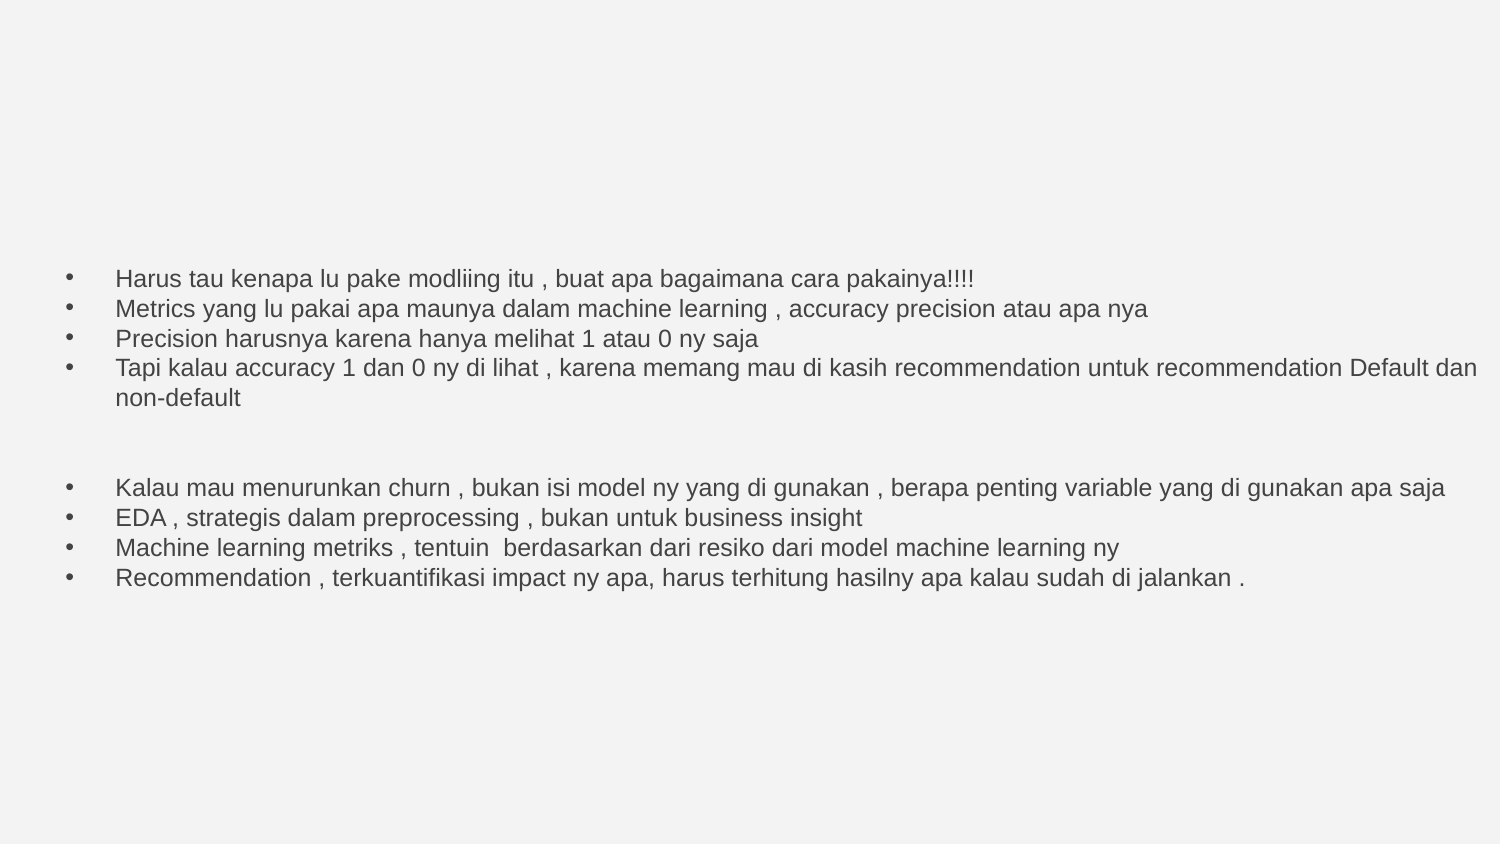

Harus tau kenapa lu pake modliing itu , buat apa bagaimana cara pakainya!!!!
Metrics yang lu pakai apa maunya dalam machine learning , accuracy precision atau apa nya
Precision harusnya karena hanya melihat 1 atau 0 ny saja
Tapi kalau accuracy 1 dan 0 ny di lihat , karena memang mau di kasih recommendation untuk recommendation Default dan non-default

Kalau mau menurunkan churn , bukan isi model ny yang di gunakan , berapa penting variable yang di gunakan apa saja
EDA , strategis dalam preprocessing , bukan untuk business insight
Machine learning metriks , tentuin  berdasarkan dari resiko dari model machine learning ny
Recommendation , terkuantifikasi impact ny apa, harus terhitung hasilny apa kalau sudah di jalankan .
#